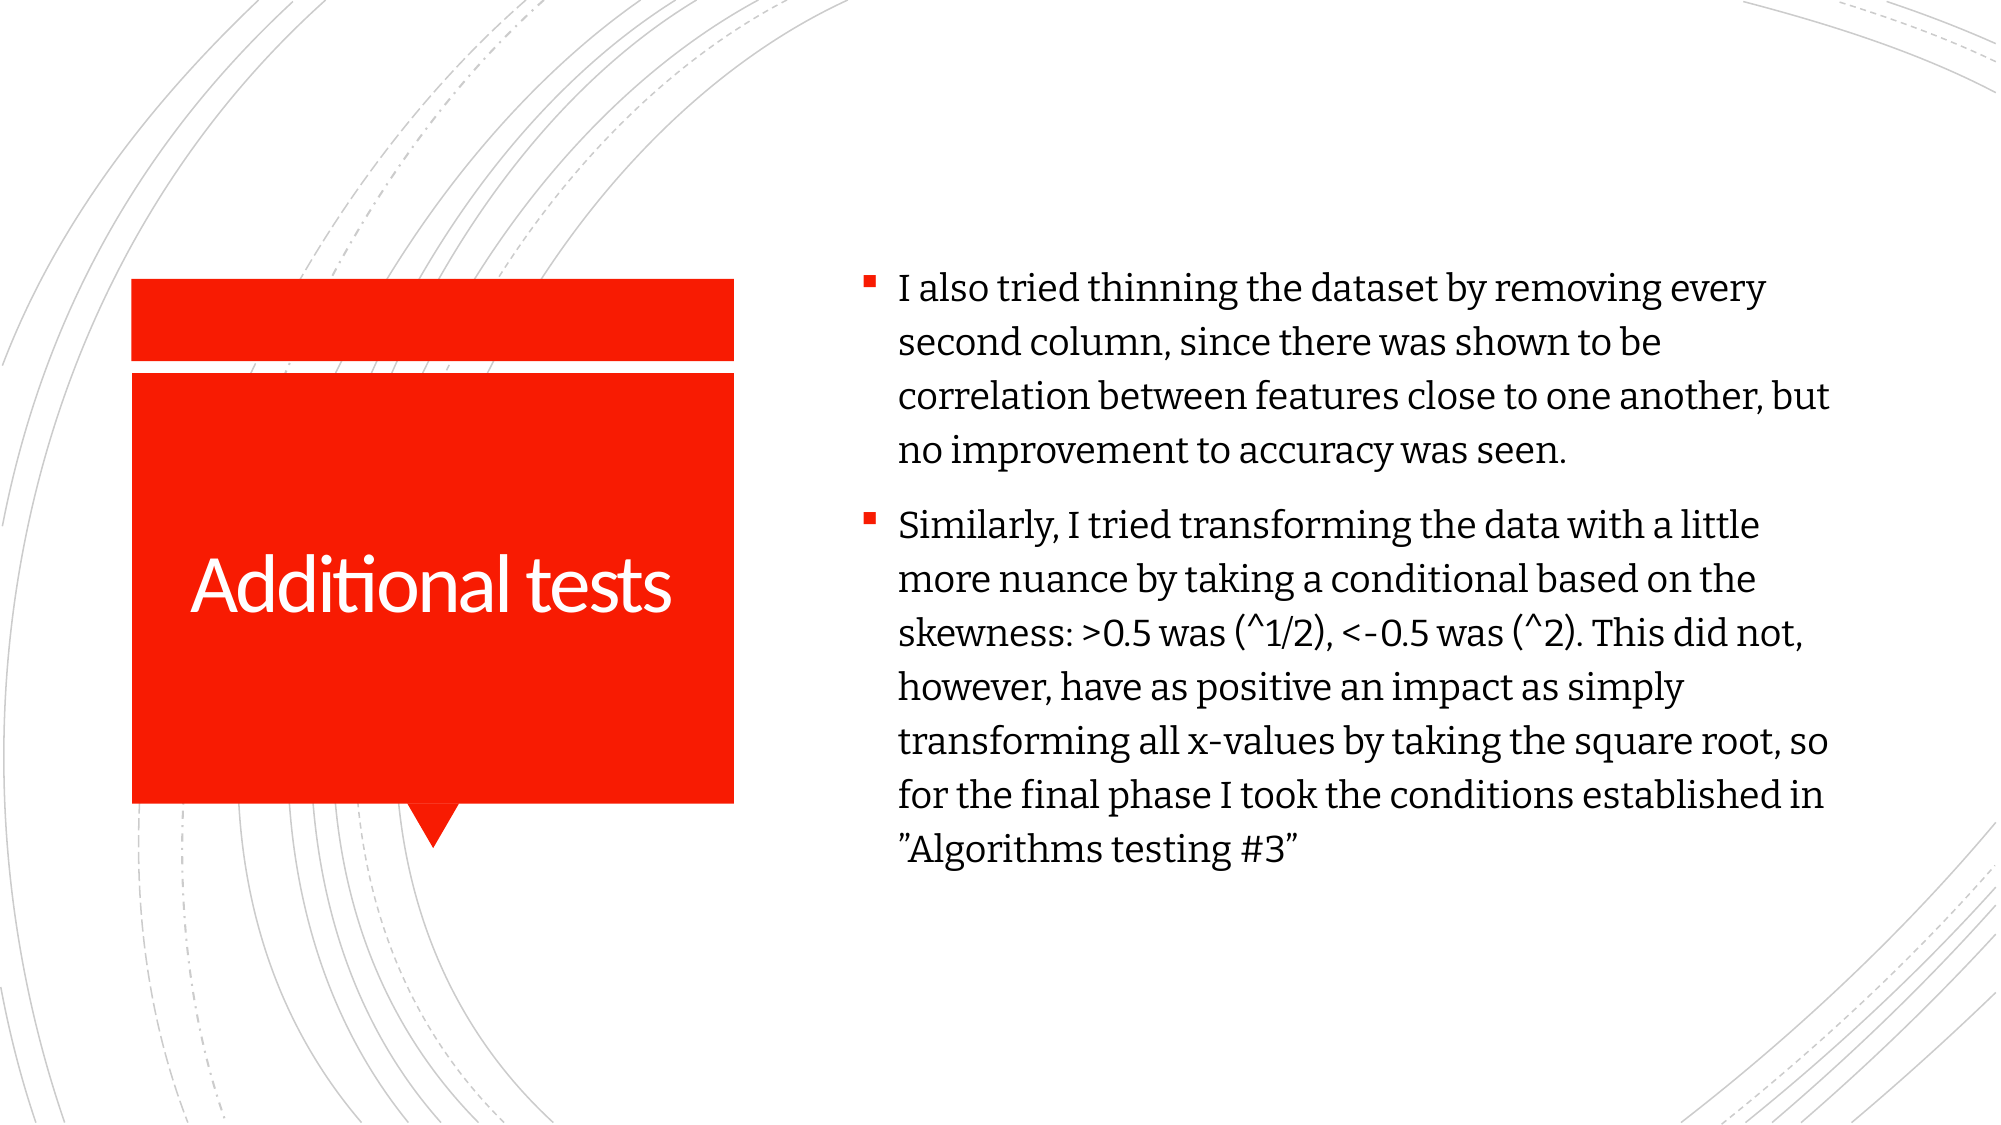

I also tried thinning the dataset by removing every second column, since there was shown to be correlation between features close to one another, but no improvement to accuracy was seen.
Similarly, I tried transforming the data with a little more nuance by taking a conditional based on the skewness: >0.5 was (^1/2), <-0.5 was (^2). This did not, however, have as positive an impact as simply transforming all x-values by taking the square root, so for the final phase I took the conditions established in ”Algorithms testing #3”

# Additional tests